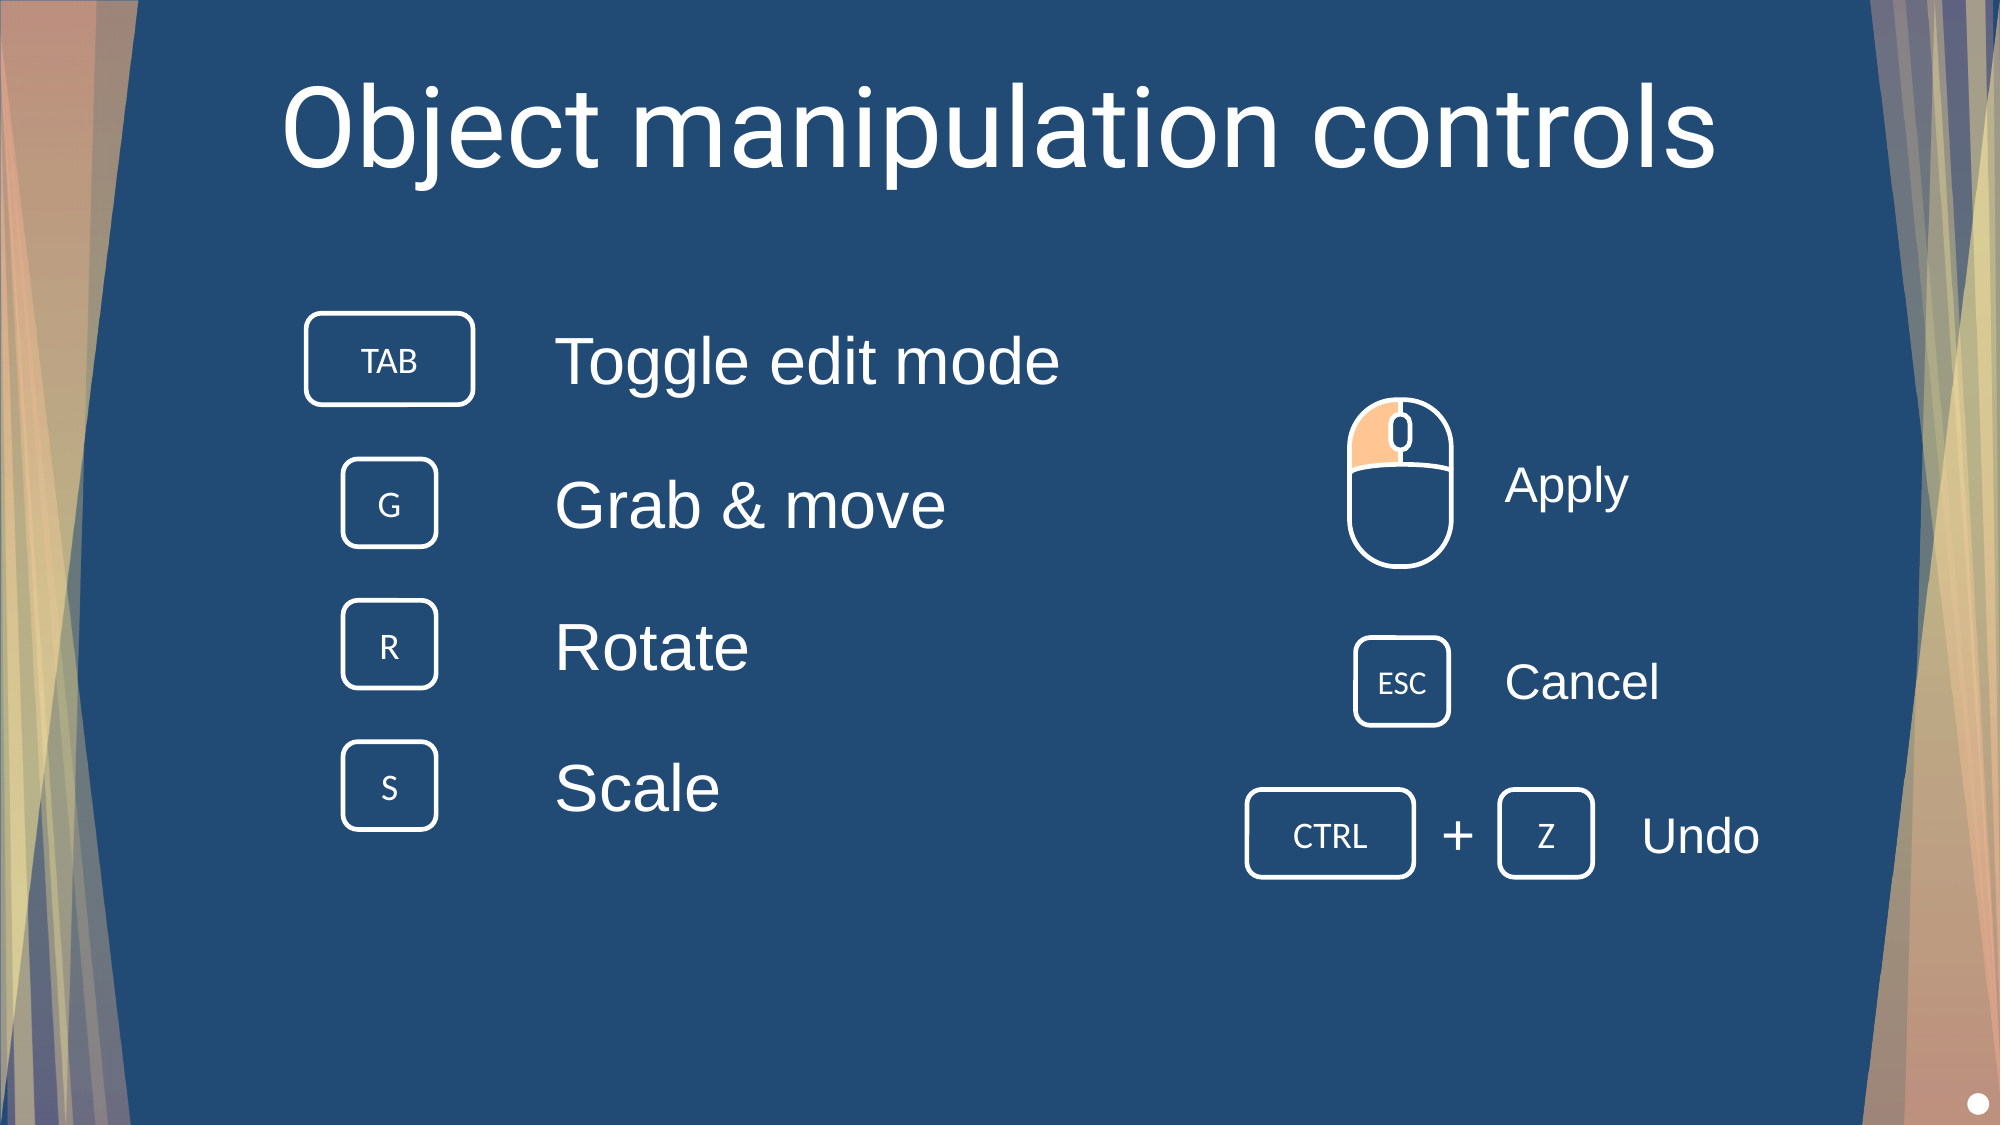

# Object manipulation controls
Toggle edit mode
TAB

Apply
ESC
Cancel
+
Z
CTRL
Undo
Grab & move
G
Rotate
R
Scale
S